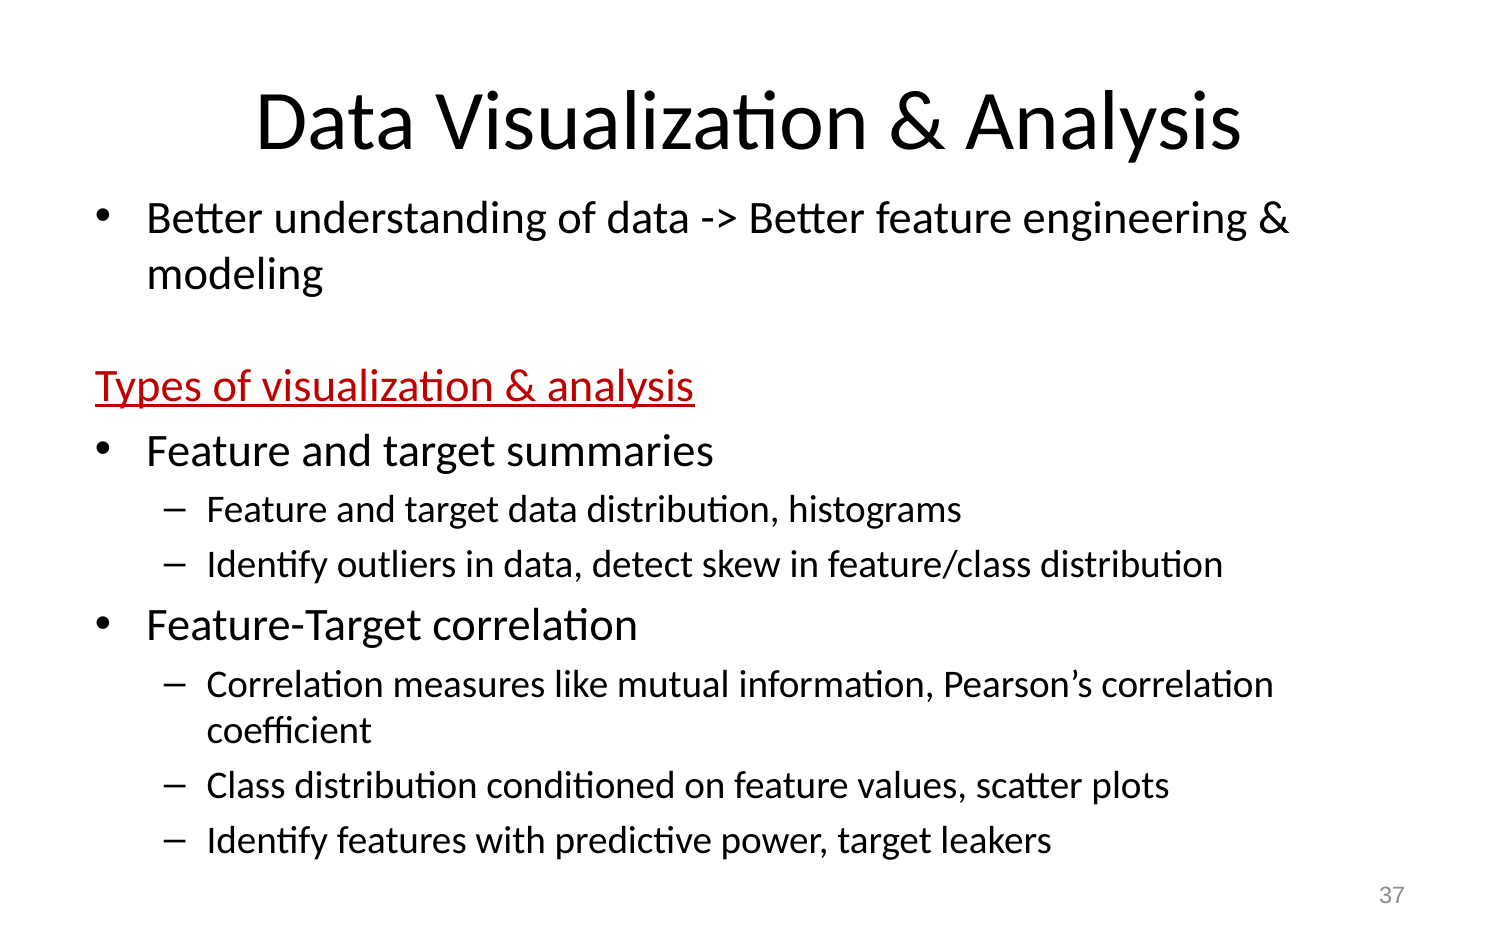

# Data Visualization & Analysis
Better understanding of data -> Better feature engineering & modeling
Types of visualization & analysis
Feature and target summaries
Feature and target data distribution, histograms
Identify outliers in data, detect skew in feature/class distribution
Feature-Target correlation
Correlation measures like mutual information, Pearson’s correlation coefficient
Class distribution conditioned on feature values, scatter plots
Identify features with predictive power, target leakers
37